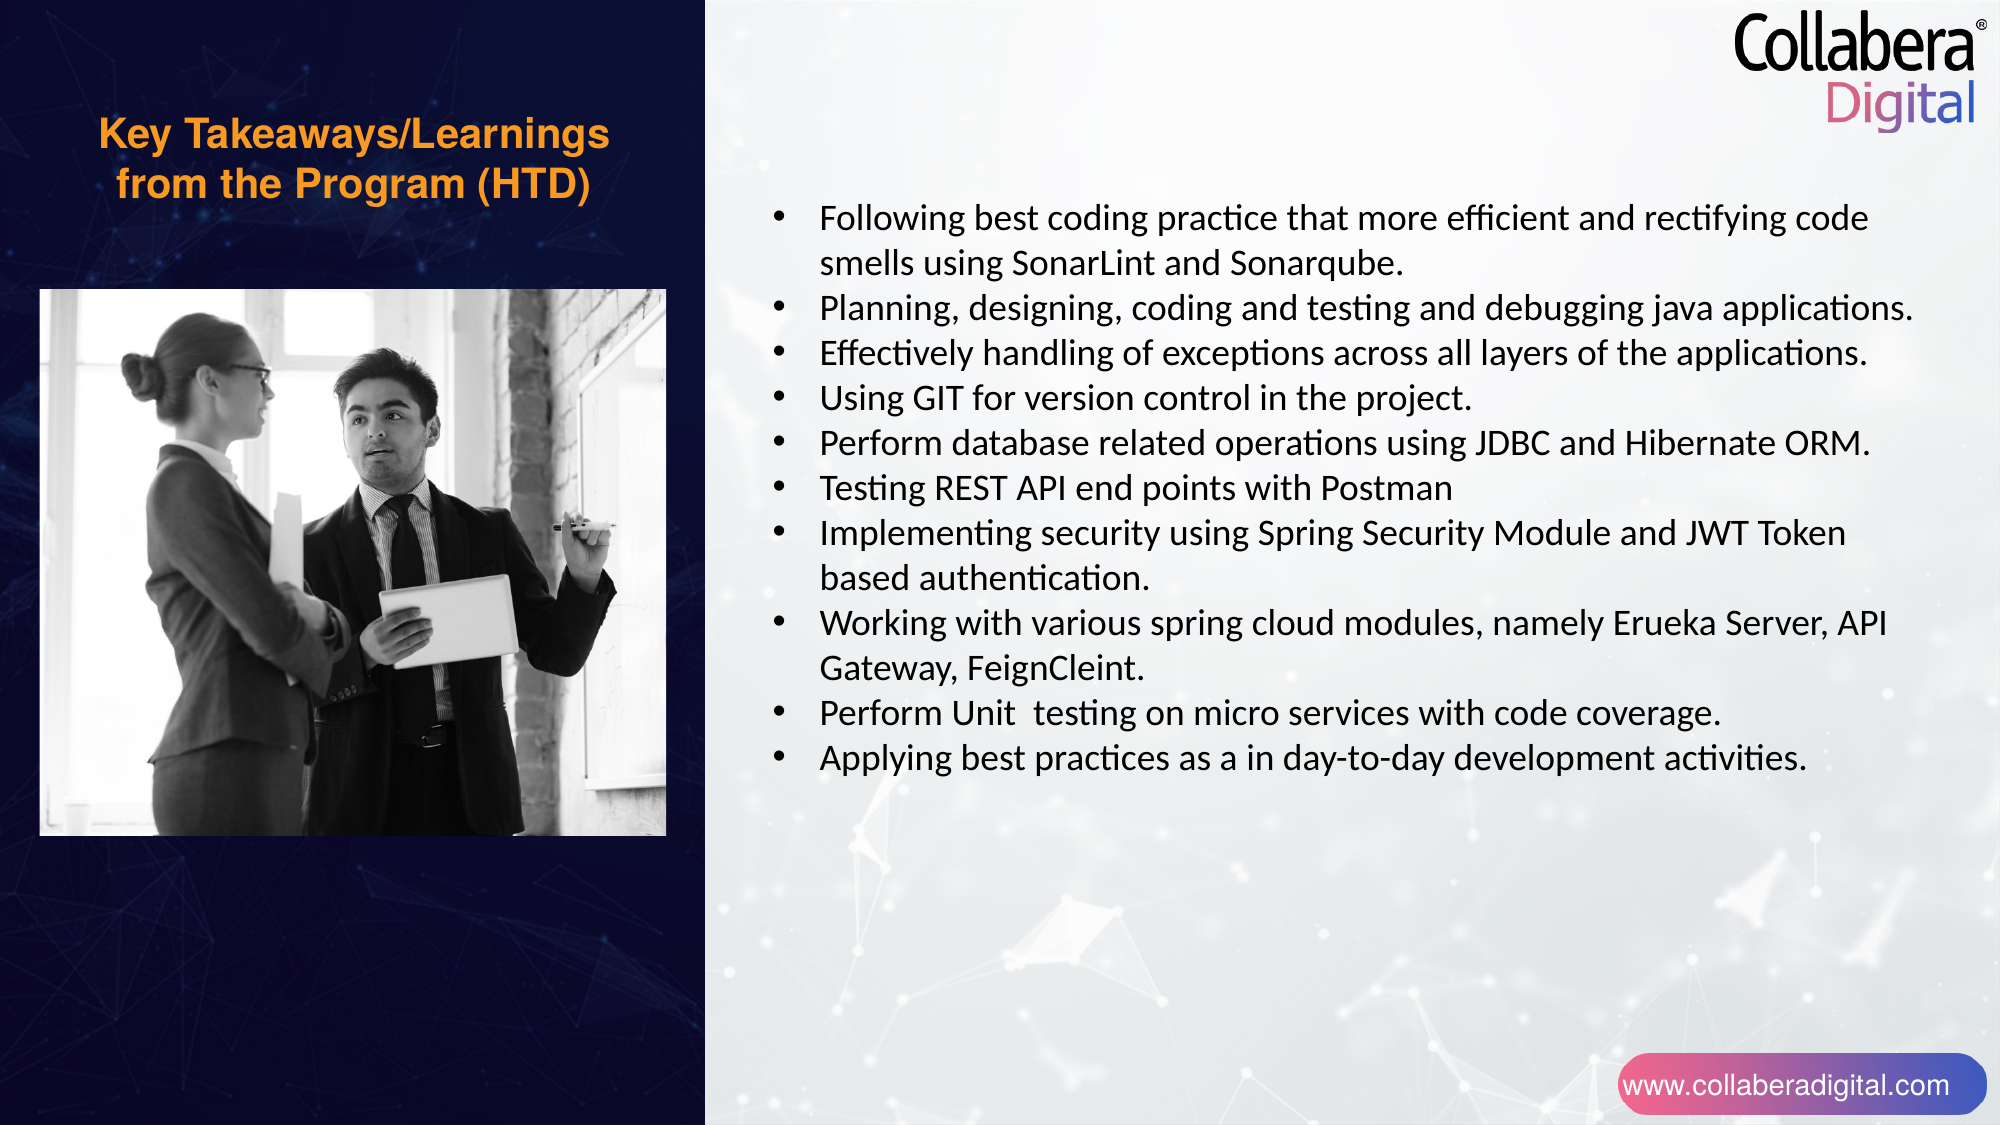

Key Takeaways/Learnings from the Program (HTD)
Following best coding practice that more efficient and rectifying code smells using SonarLint and Sonarqube.
Planning, designing, coding and testing and debugging java applications.
Effectively handling of exceptions across all layers of the applications.
Using GIT for version control in the project.
Perform database related operations using JDBC and Hibernate ORM.
Testing REST API end points with Postman
Implementing security using Spring Security Module and JWT Token based authentication.
Working with various spring cloud modules, namely Erueka Server, API Gateway, FeignCleint.
Perform Unit  testing on micro services with code coverage.
Applying best practices as a in day-to-day development activities.